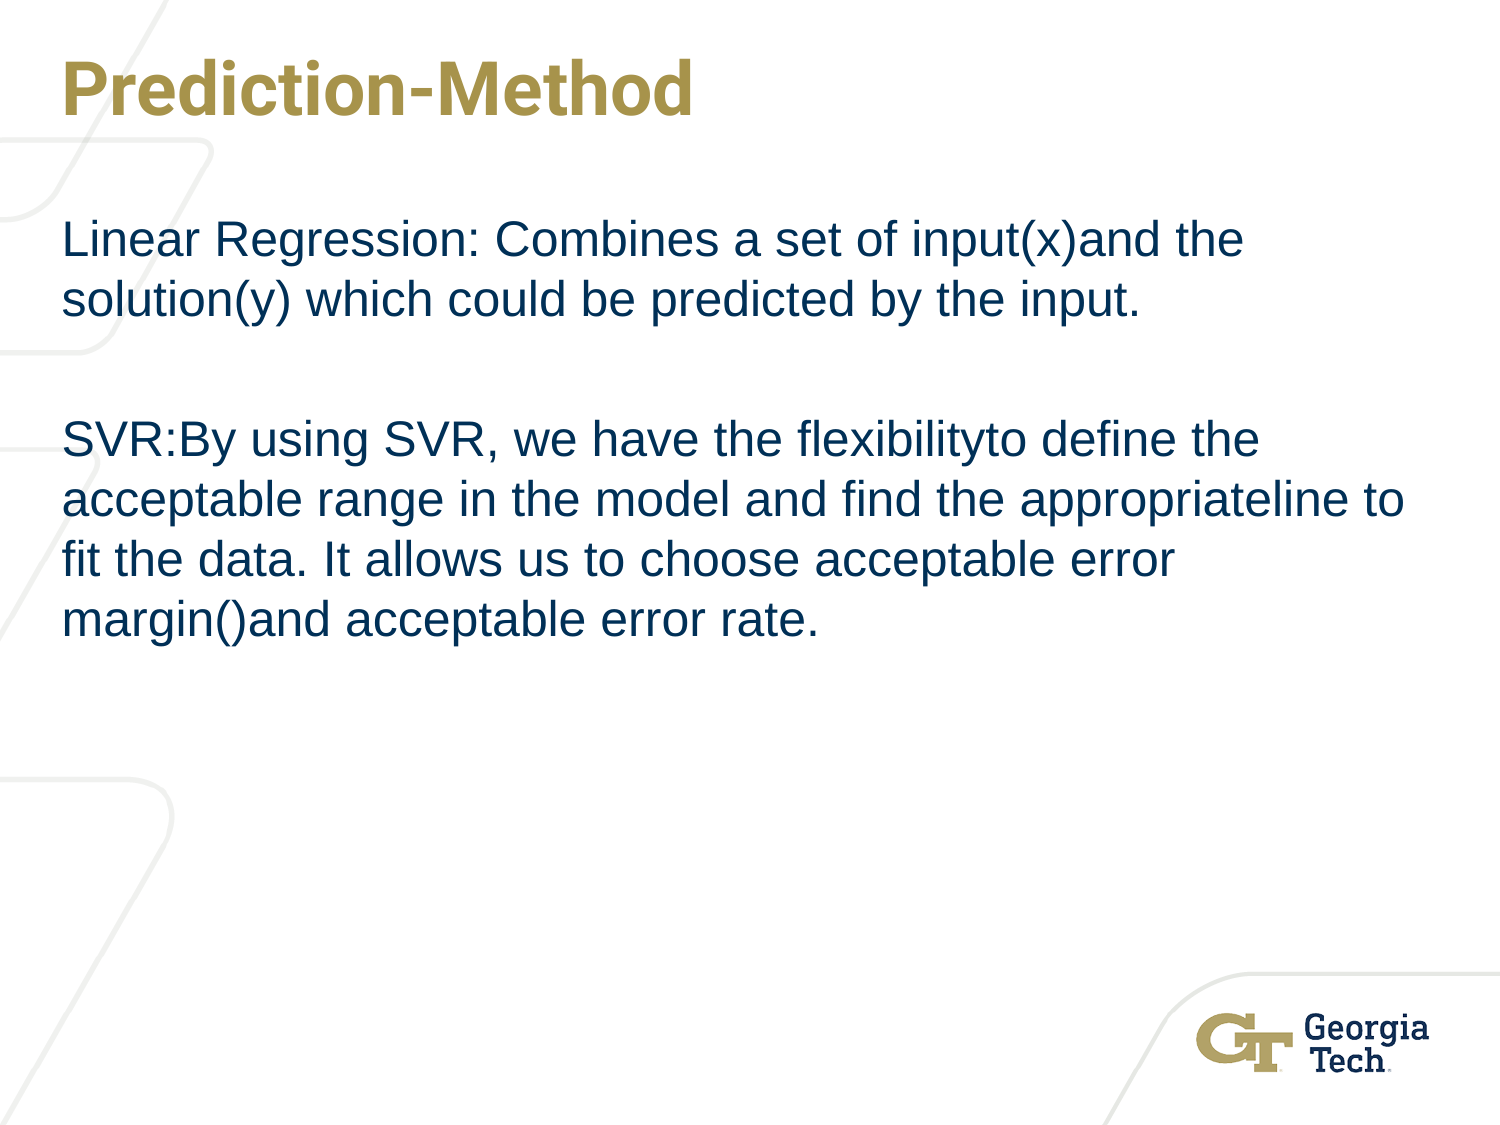

Prediction-Method
Linear Regression: Combines a set of input(x)and the solution(y) which could be predicted by the input.

SVR:By using SVR, we have the flexibilityto define the acceptable range in the model and find the appropriateline to fit the data. It allows us to choose acceptable error margin()and acceptable error rate.